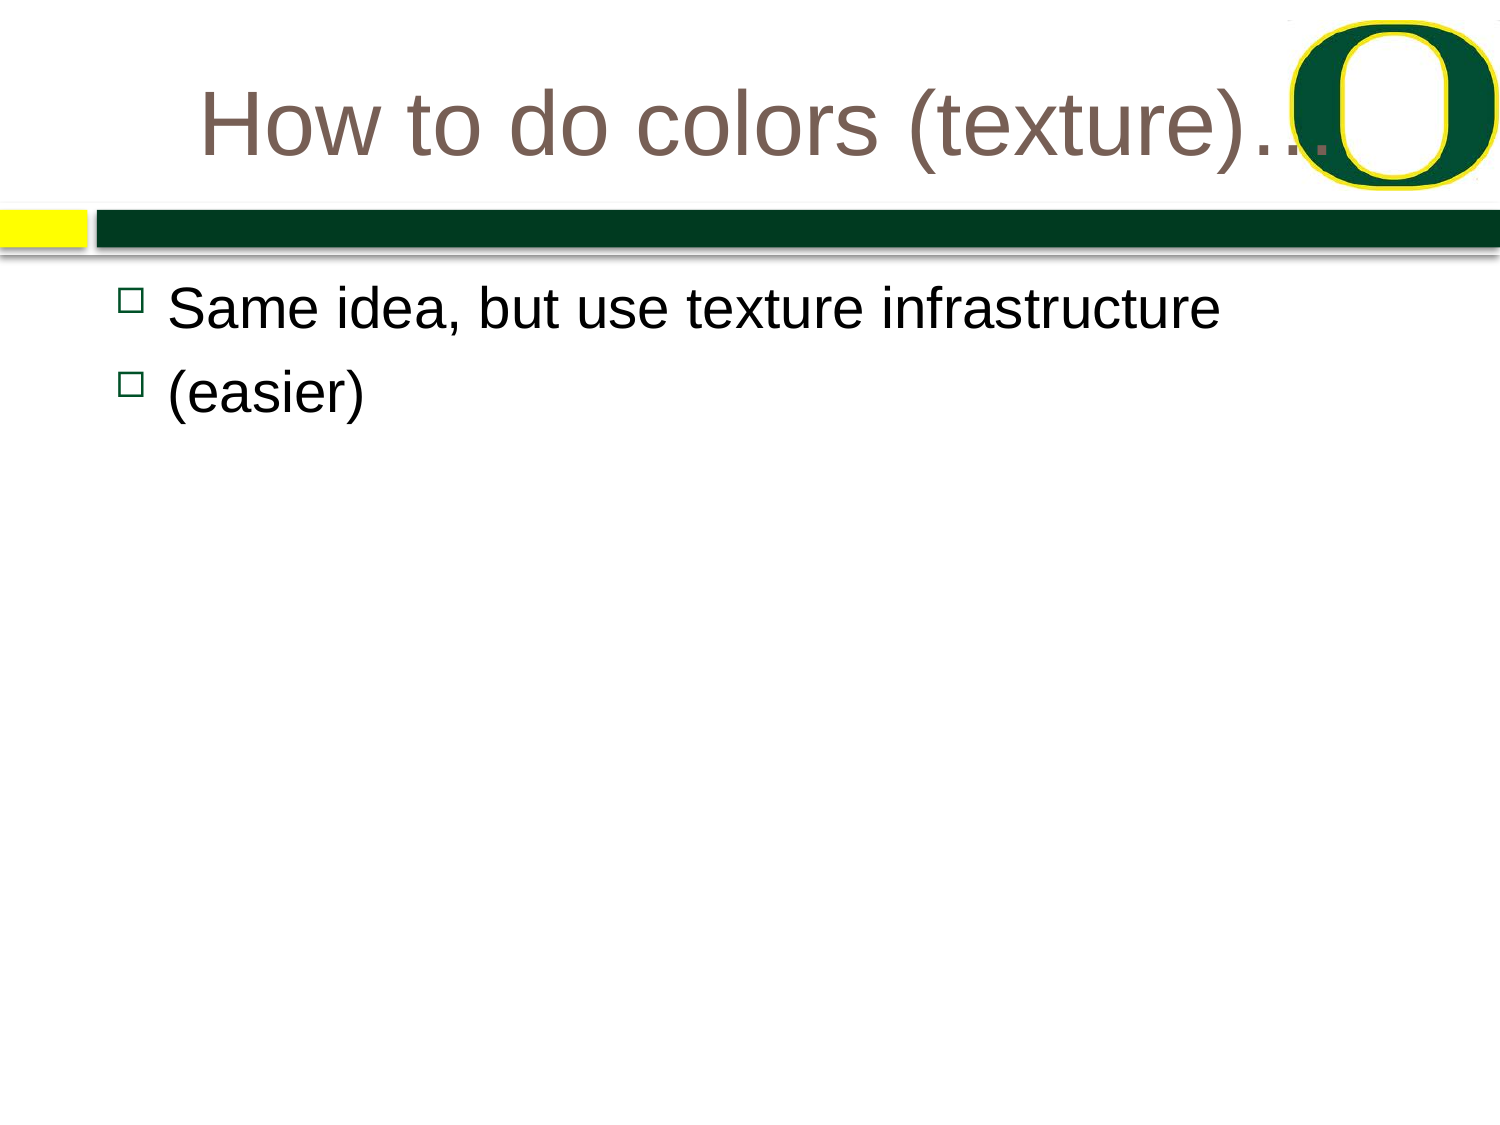

# How to do colors (texture)…
Same idea, but use texture infrastructure
(easier)